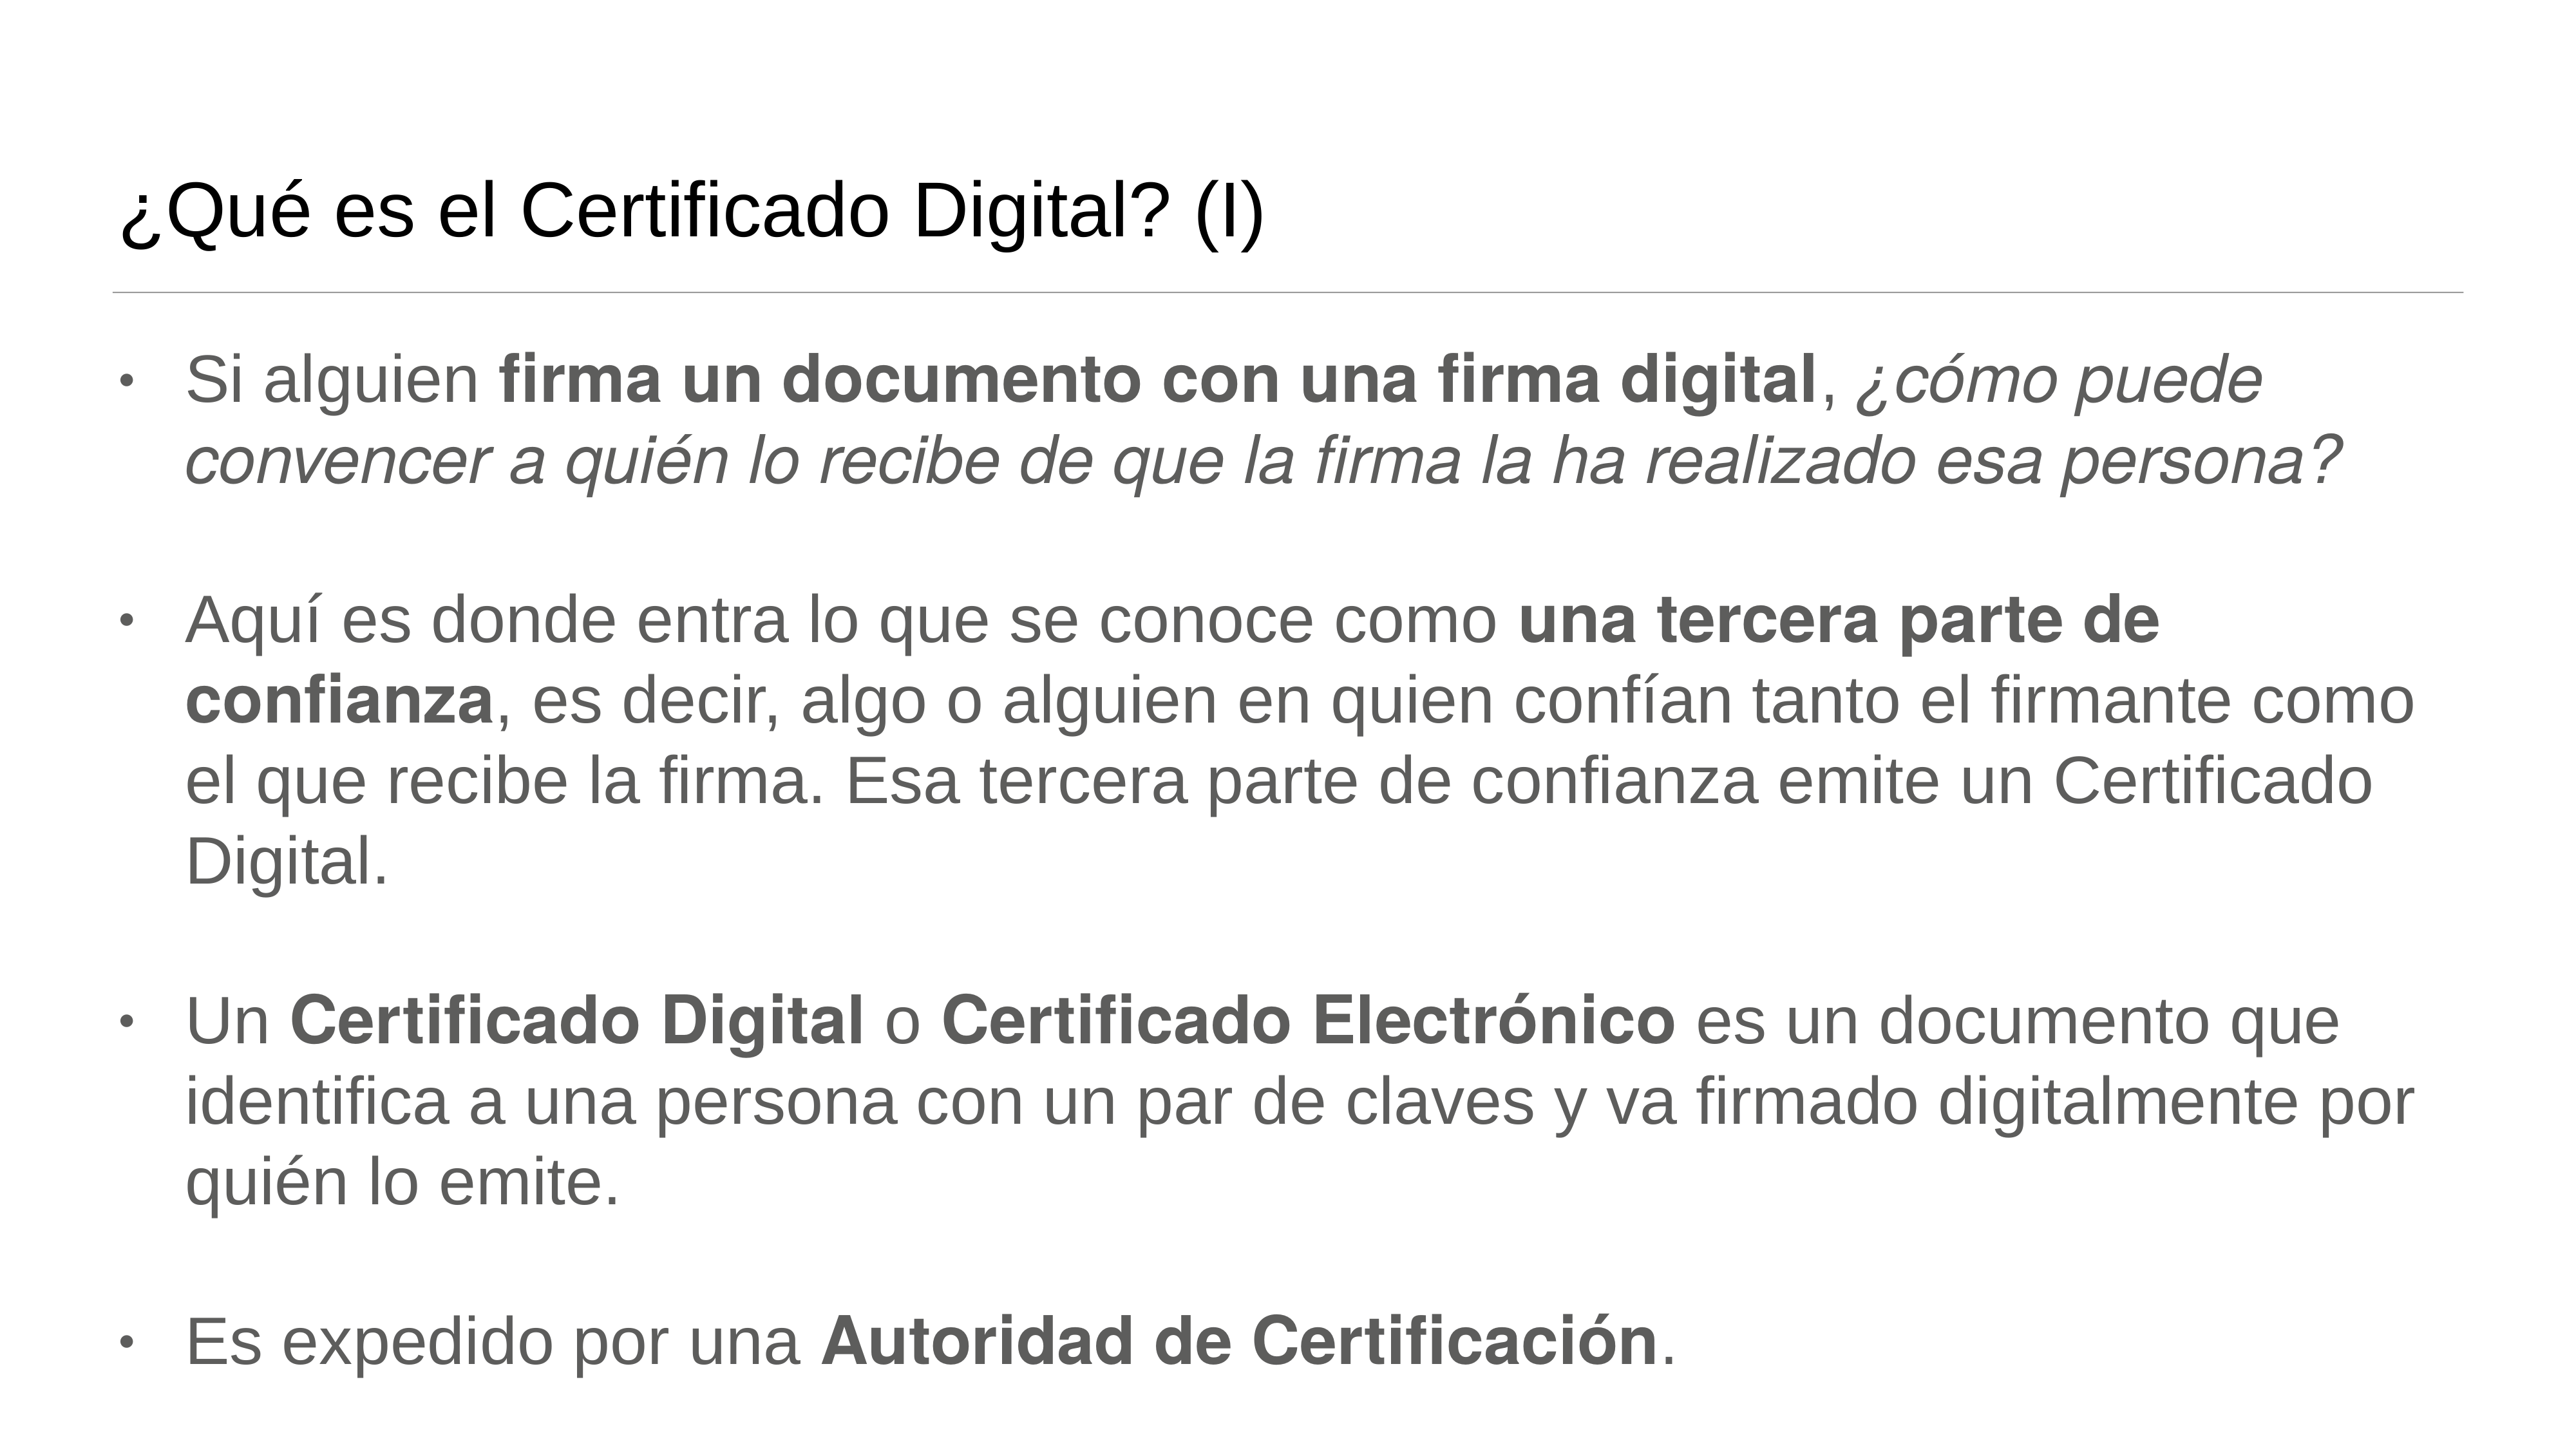

# ¿Qué es el Certificado Digital? (I)
Si alguien firma un documento con una firma digital, ¿cómo puede convencer a quién lo recibe de que la firma la ha realizado esa persona?
Aquí es donde entra lo que se conoce como una tercera parte de confianza, es decir, algo o alguien en quien confían tanto el firmante como el que recibe la firma. Esa tercera parte de confianza emite un Certificado Digital.
Un Certificado Digital o Certificado Electrónico es un documento que identifica a una persona con un par de claves y va firmado digitalmente por quién lo emite.
Es expedido por una Autoridad de Certificación.
6